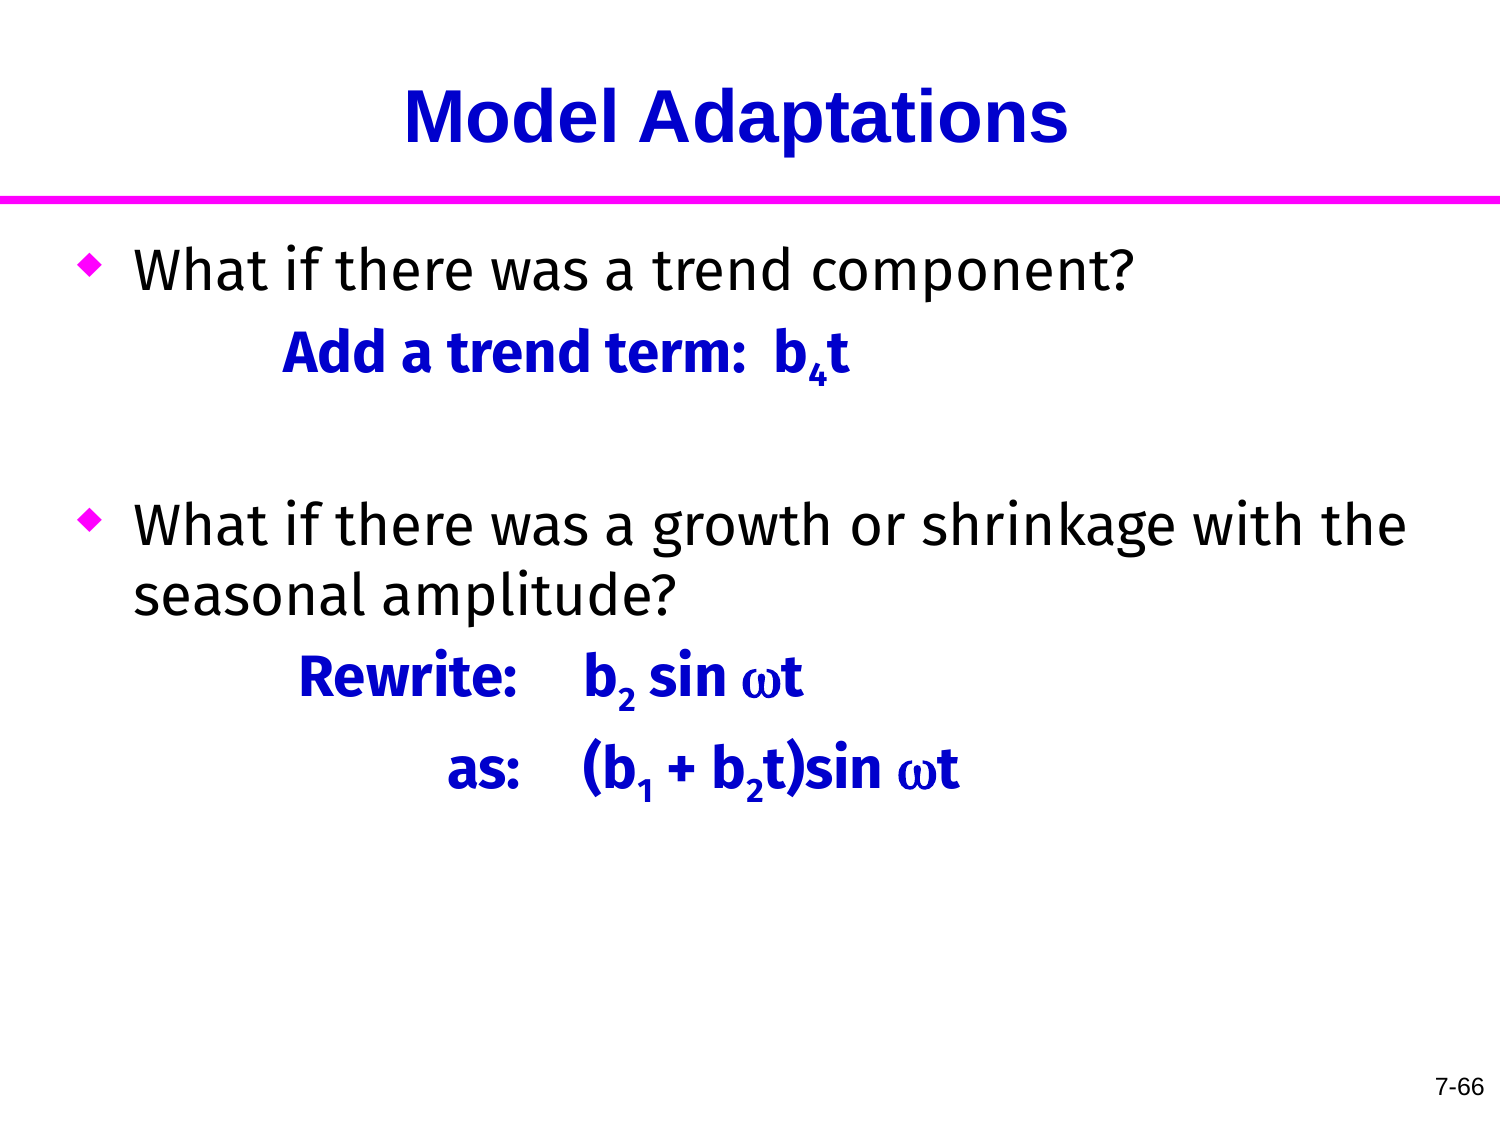

# Model Adaptations
What if there was a trend component?
		Add a trend term:  b4t

What if there was a growth or shrinkage with the seasonal amplitude?
		 Rewrite:  	b2 sin ωt
			 as: 	(b1 + b2t)sin ωt
7-66